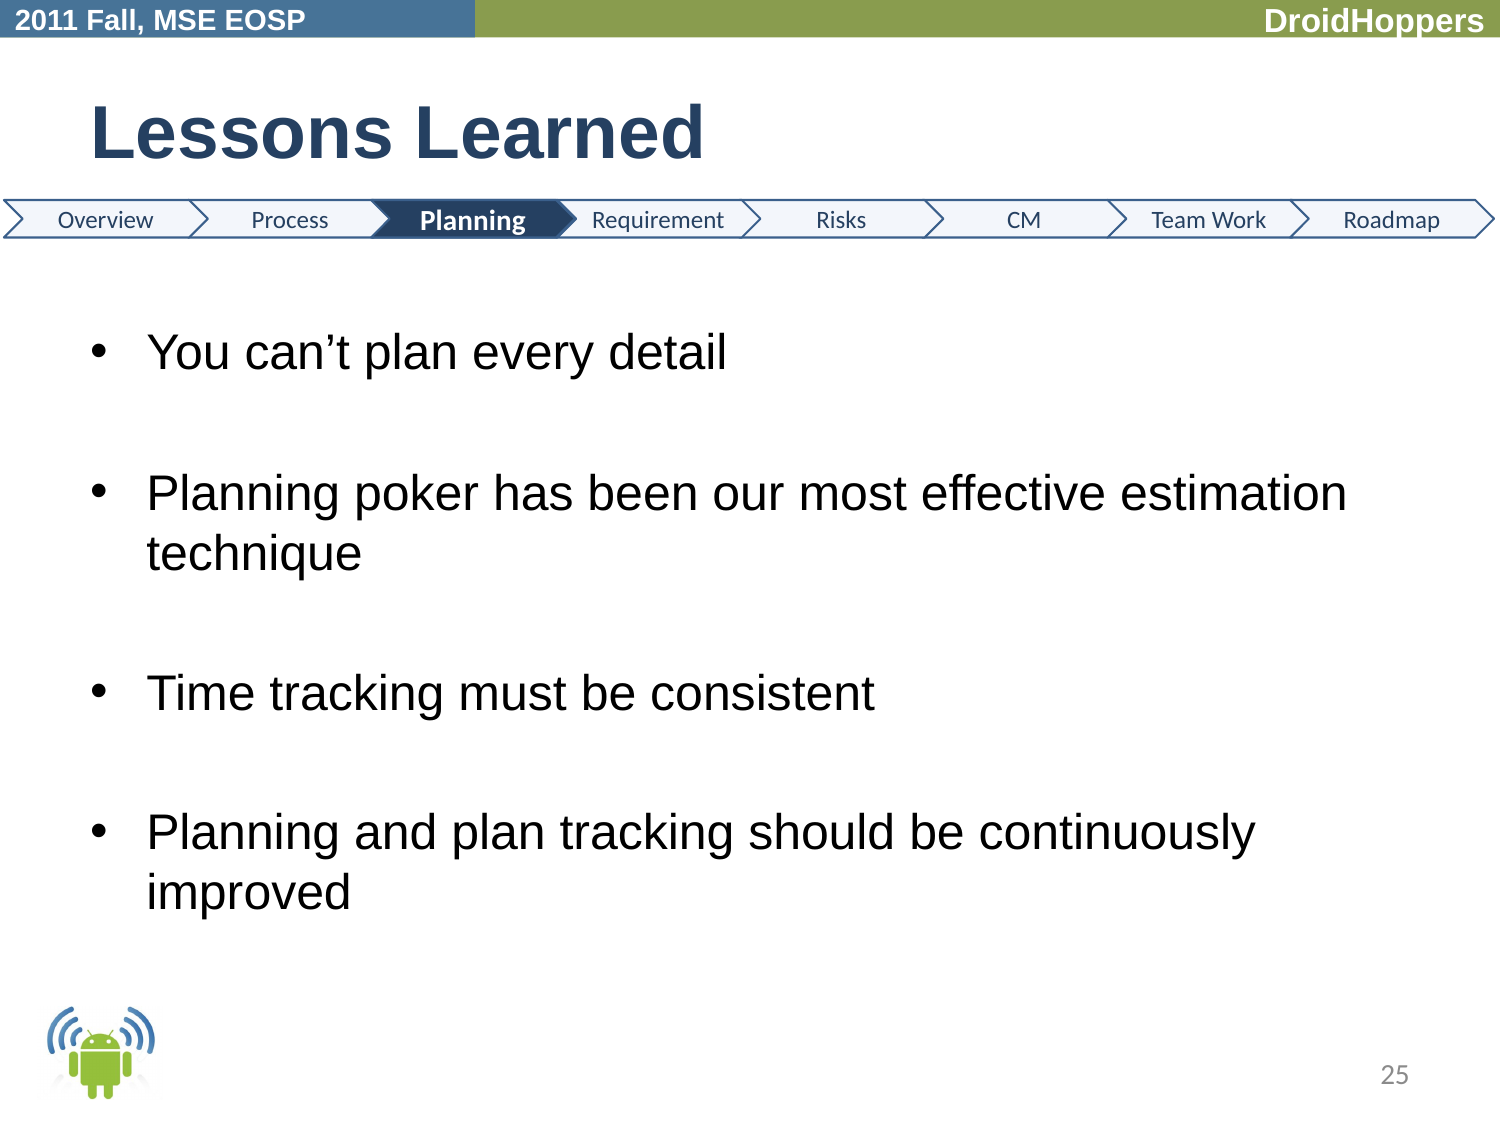

# Lessons Learned
Planning
You can’t plan every detail

Planning poker has been our most effective estimation technique

Time tracking must be consistent

Planning and plan tracking should be continuously improved

25